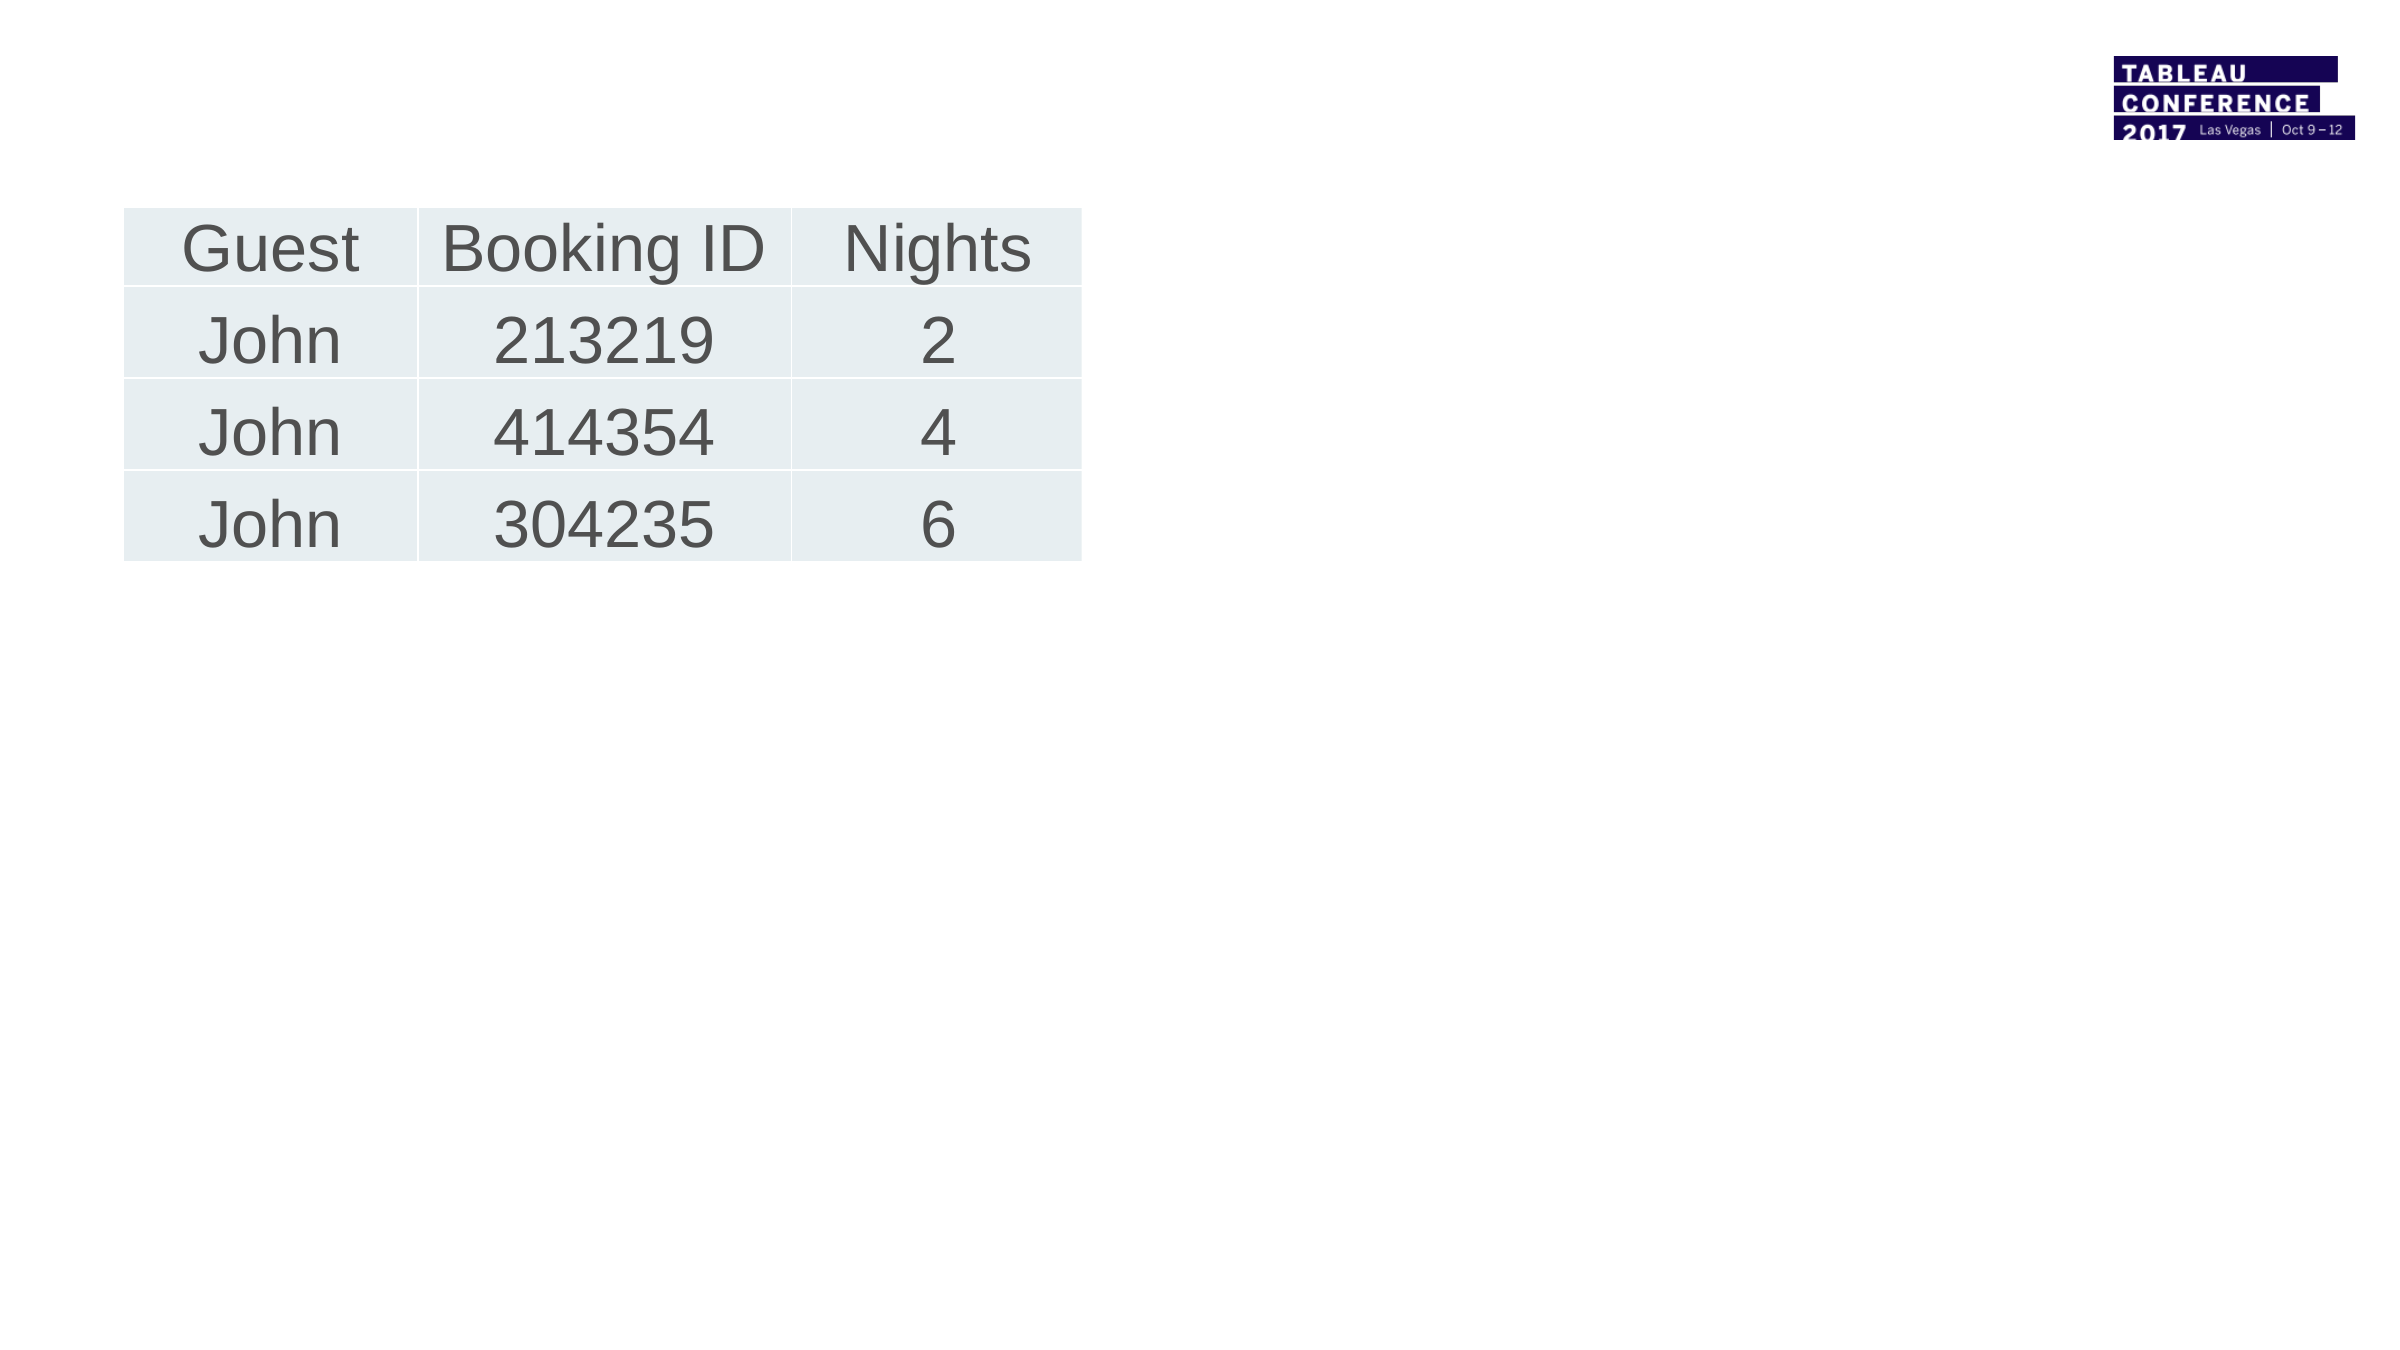

| Guest | Booking ID | Nights | Longest Night | Second Longest Night |
| --- | --- | --- | --- | --- |
| John | 213219 | 2 | 6 | 4 |
| John | 414354 | 4 | 6 | 4 |
| John | 304235 | 6 | 6 | 4 |